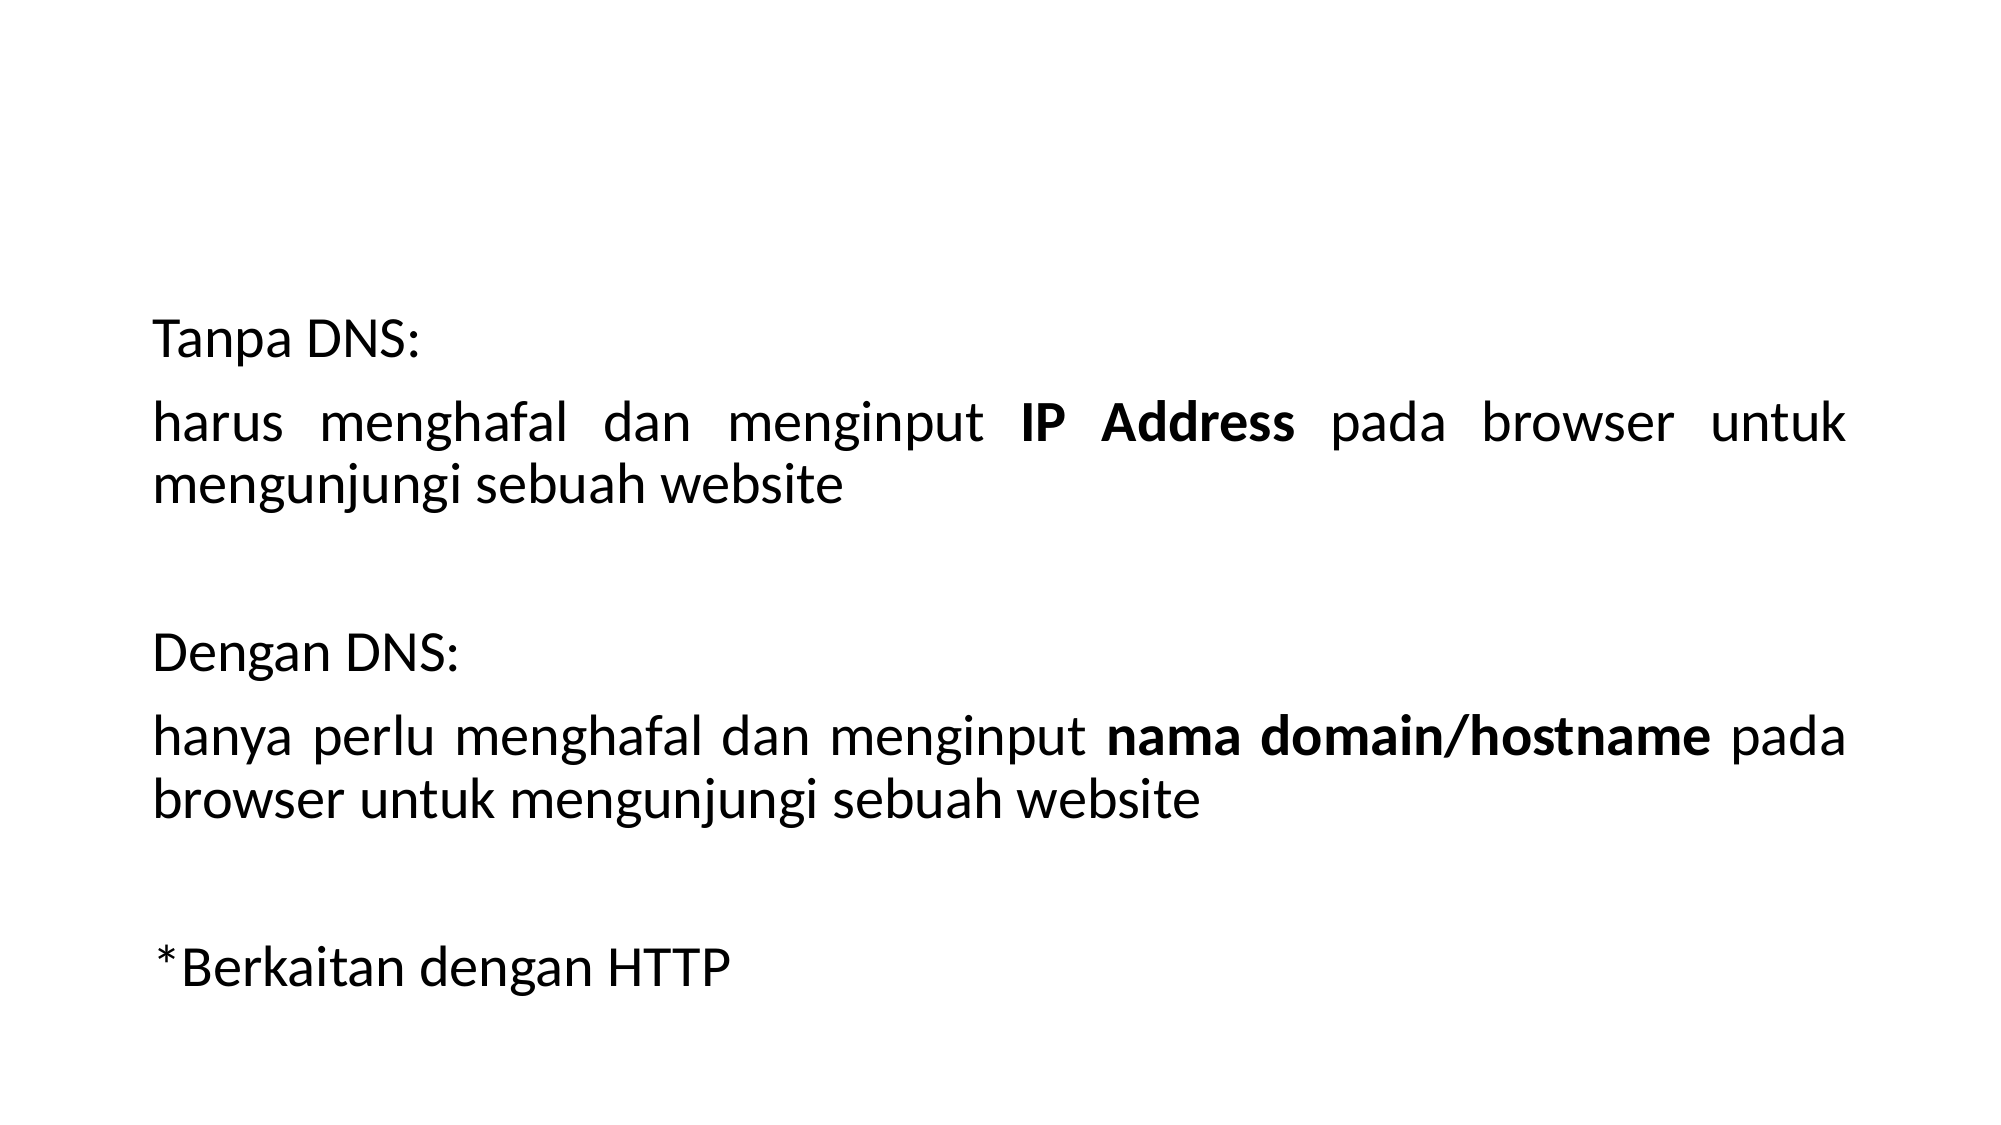

#
Tanpa DNS:
harus menghafal dan menginput IP Address pada browser untuk mengunjungi sebuah website

Dengan DNS:
hanya perlu menghafal dan menginput nama domain/hostname pada browser untuk mengunjungi sebuah website

*Berkaitan dengan HTTP